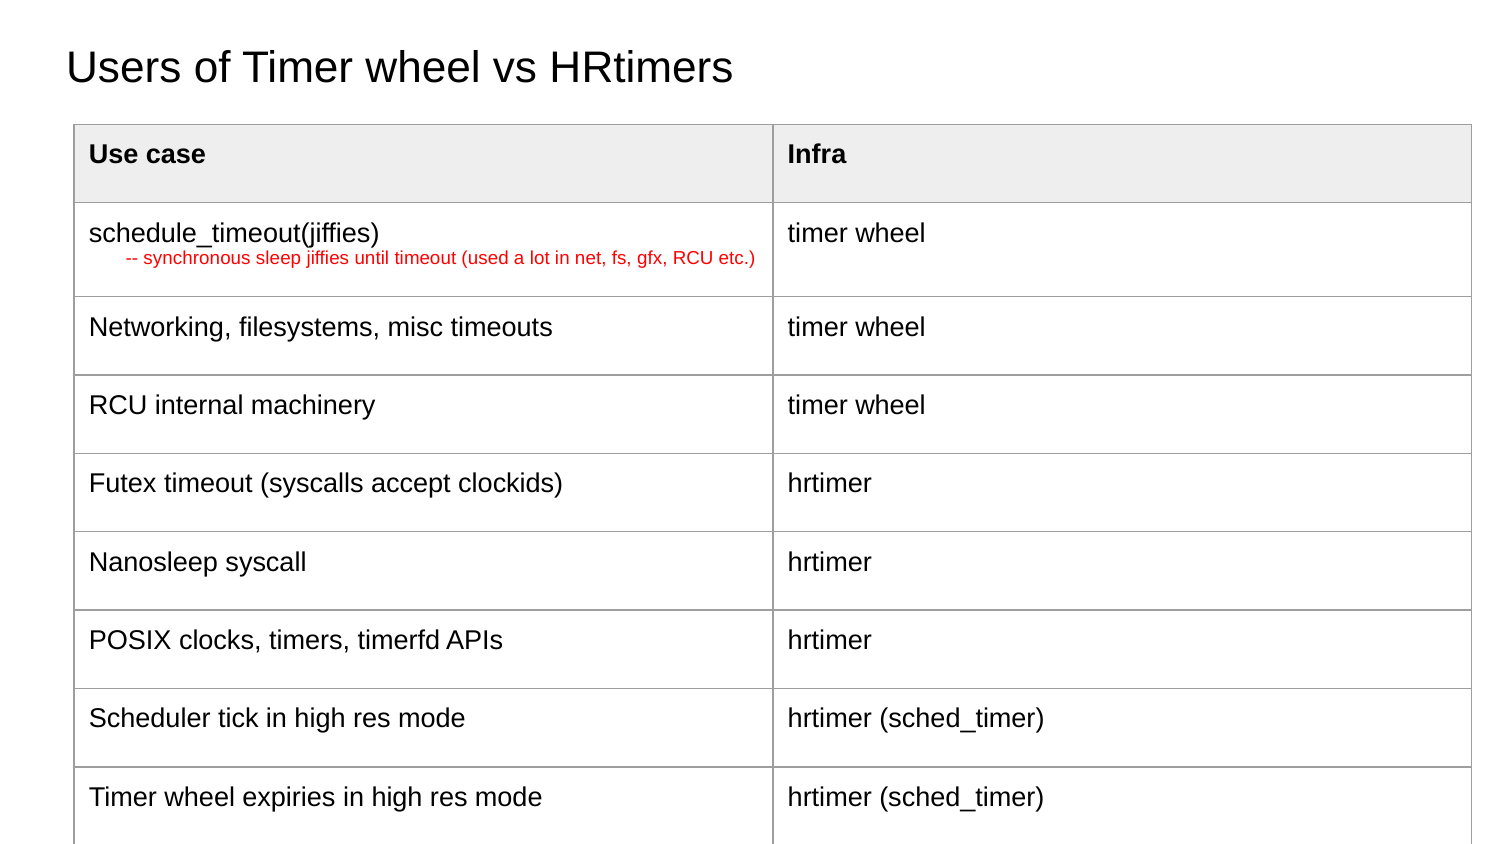

# Users of Timer wheel vs HRtimers
| Use case | Infra |
| --- | --- |
| schedule\_timeout(jiffies) -- synchronous sleep jiffies until timeout (used a lot in net, fs, gfx, RCU etc.) | timer wheel |
| Networking, filesystems, misc timeouts | timer wheel |
| RCU internal machinery | timer wheel |
| Futex timeout (syscalls accept clockids) | hrtimer |
| Nanosleep syscall | hrtimer |
| POSIX clocks, timers, timerfd APIs | hrtimer |
| Scheduler tick in high res mode | hrtimer (sched\_timer) |
| Timer wheel expiries in high res mode | hrtimer (sched\_timer) |